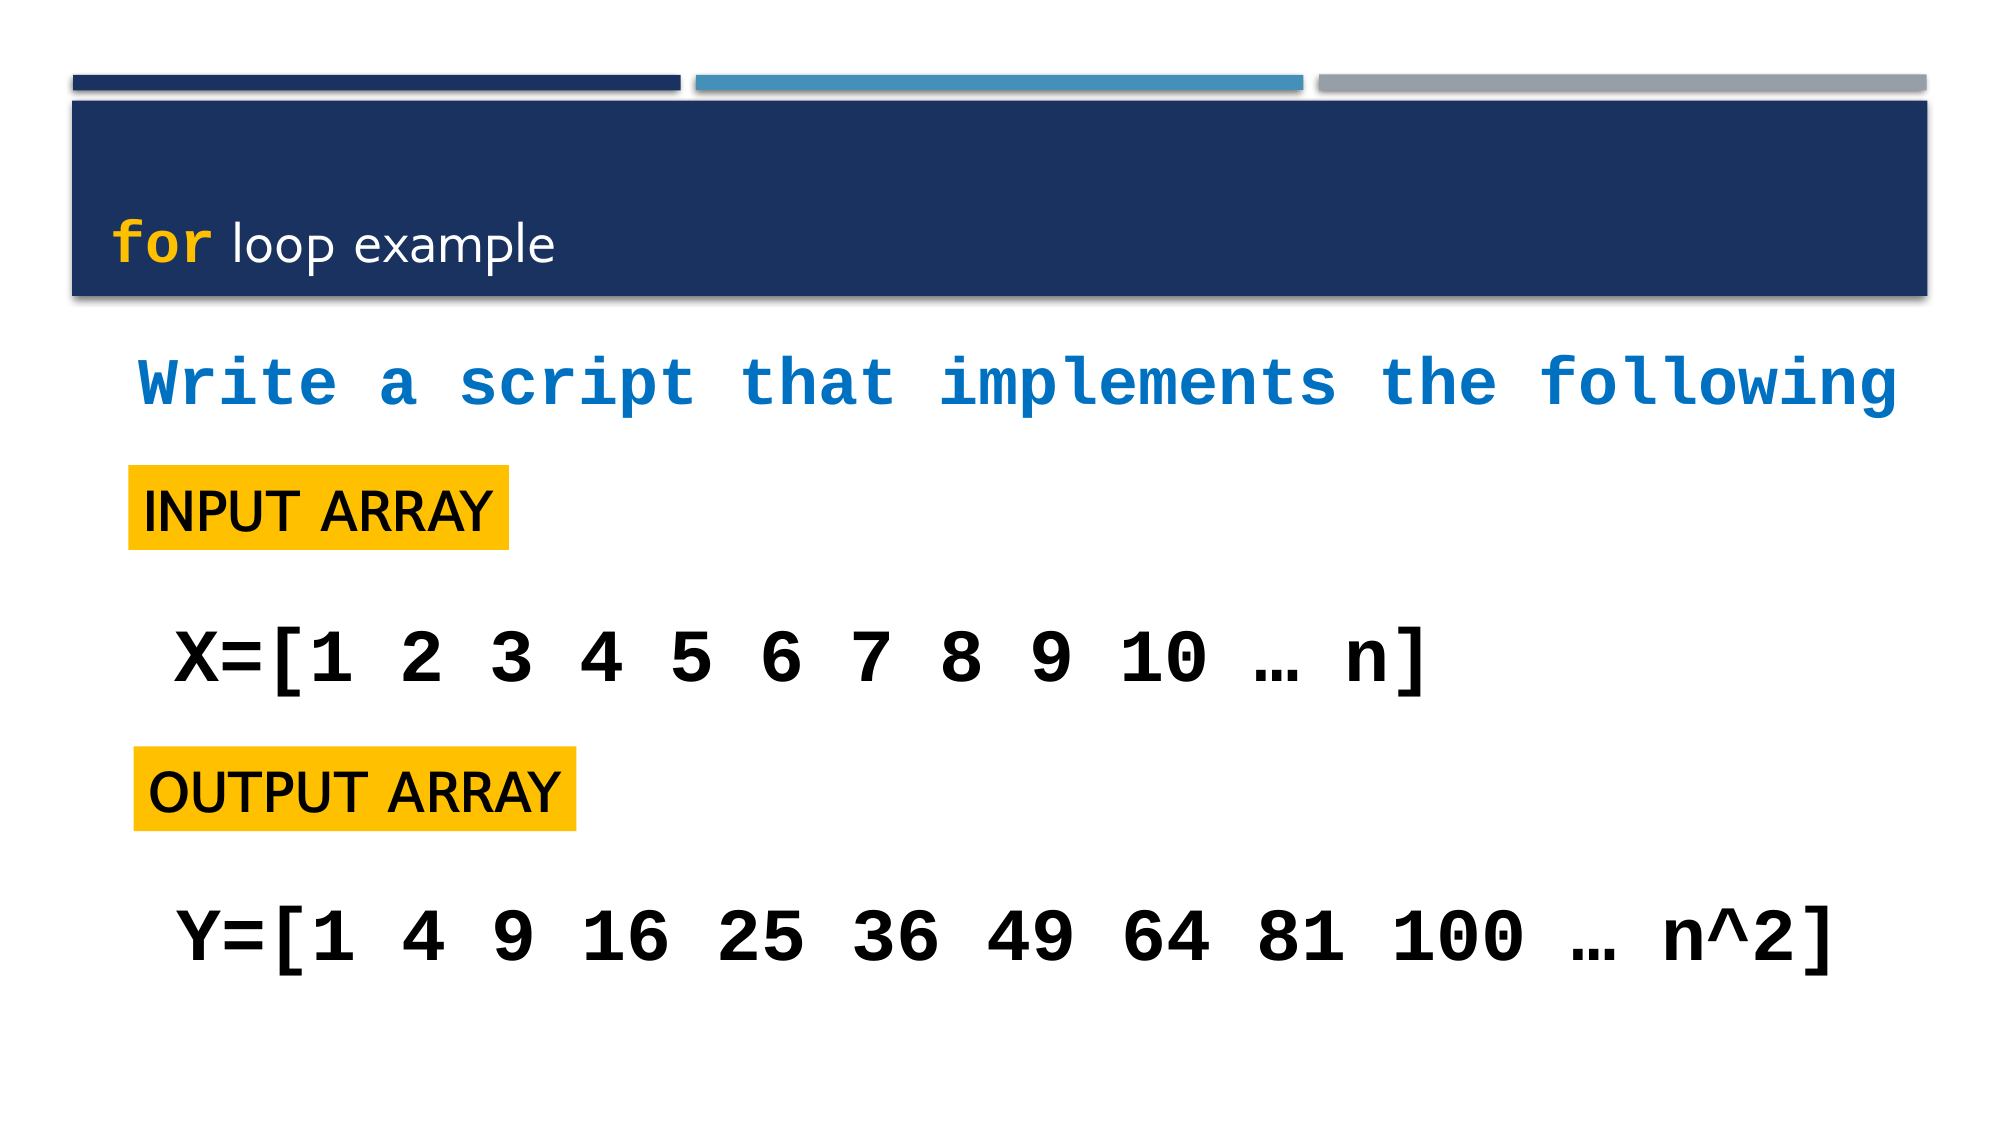

# for loop example
Write a script that implements the following
INPUT ARRAY
X=[1 2 3 4 5 6 7 8 9 10 … n]
OUTPUT ARRAY
Y=[1 4 9 16 25 36 49 64 81 100 … n^2]